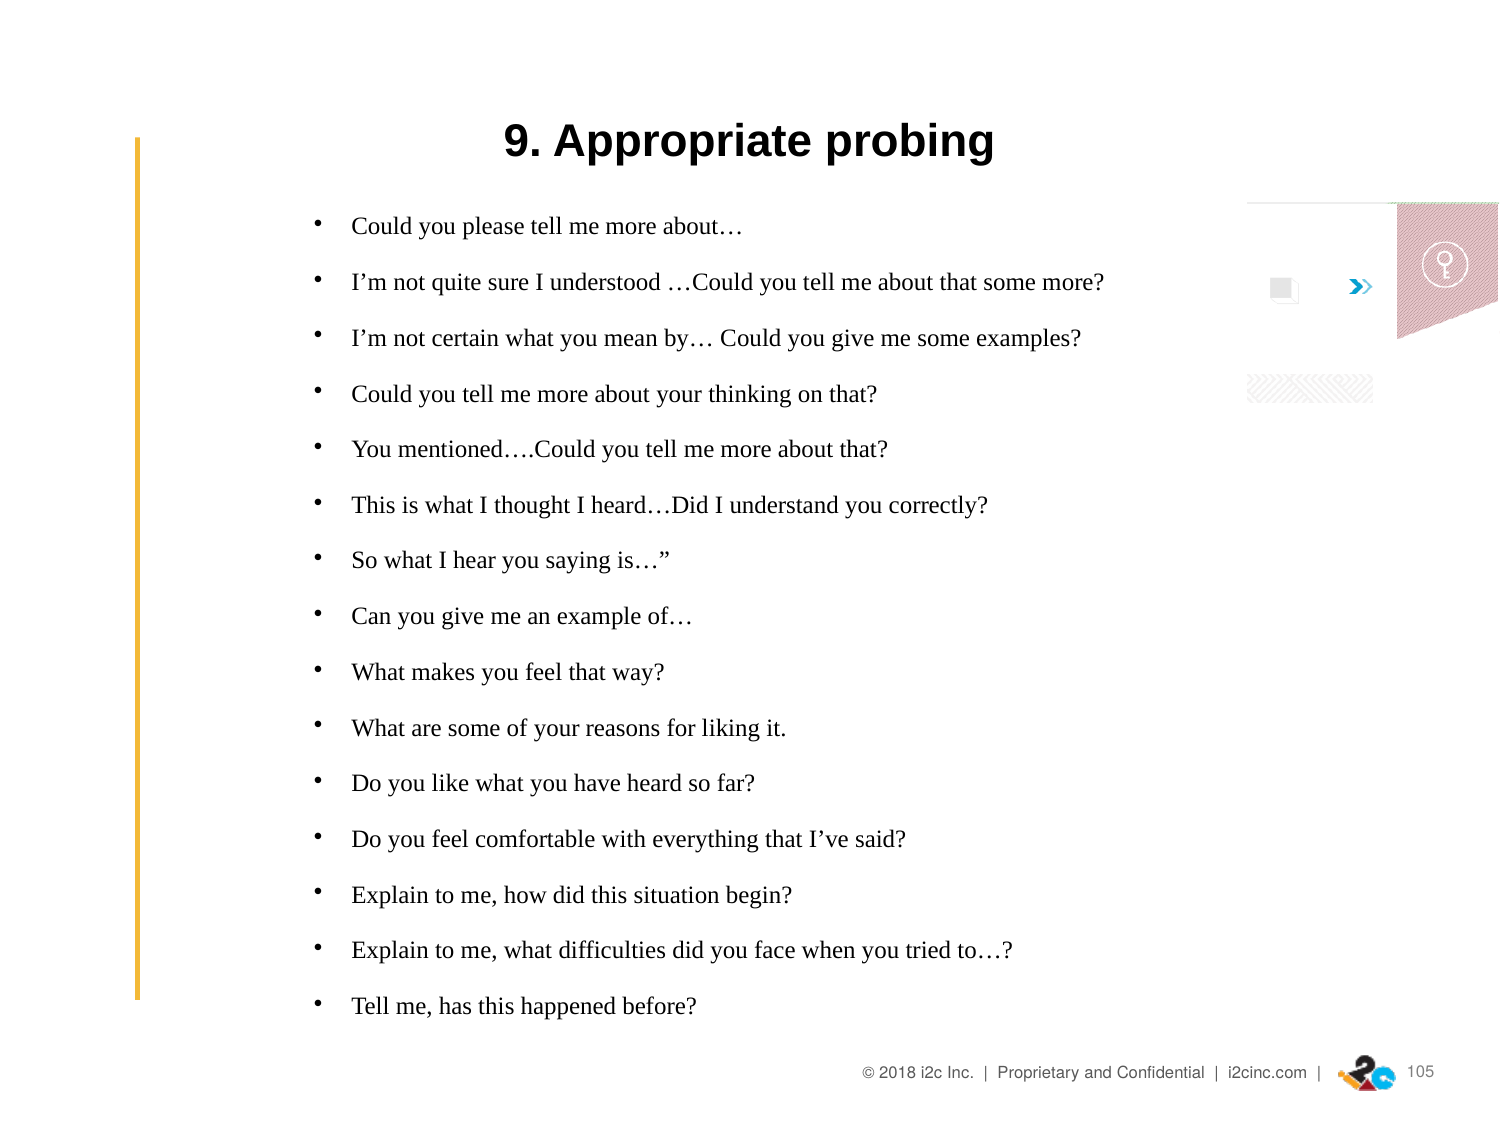

9. Appropriate probing
Could you please tell me more about…
I’m not quite sure I understood …Could you tell me about that some more?
I’m not certain what you mean by… Could you give me some examples?
Could you tell me more about your thinking on that?
You mentioned….Could you tell me more about that?
This is what I thought I heard…Did I understand you correctly?
So what I hear you saying is…”
Can you give me an example of…
What makes you feel that way?
What are some of your reasons for liking it.
Do you like what you have heard so far?
Do you feel comfortable with everything that I’ve said?
Explain to me, how did this situation begin?
Explain to me, what difficulties did you face when you tried to…?
Tell me, has this happened before?